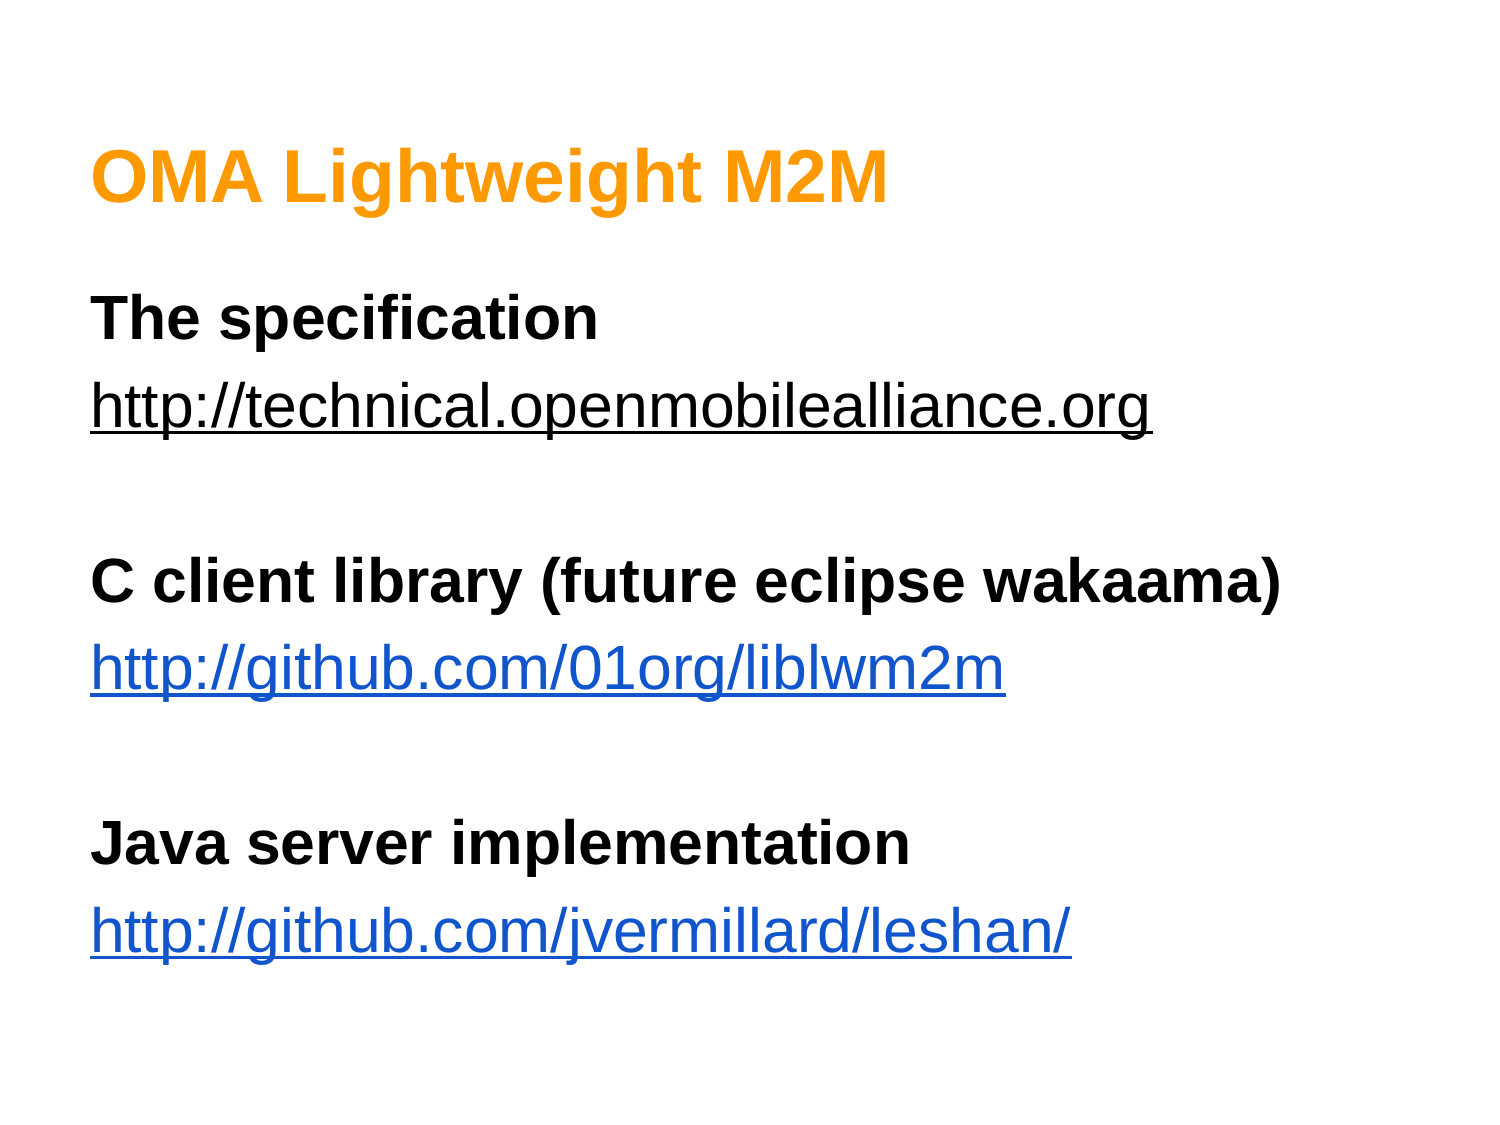

# OMA Lightweight M2M
The specification
http://technical.openmobilealliance.org

C client library (future eclipse wakaama)
http://github.com/01org/liblwm2m

Java server implementation
http://github.com/jvermillard/leshan/